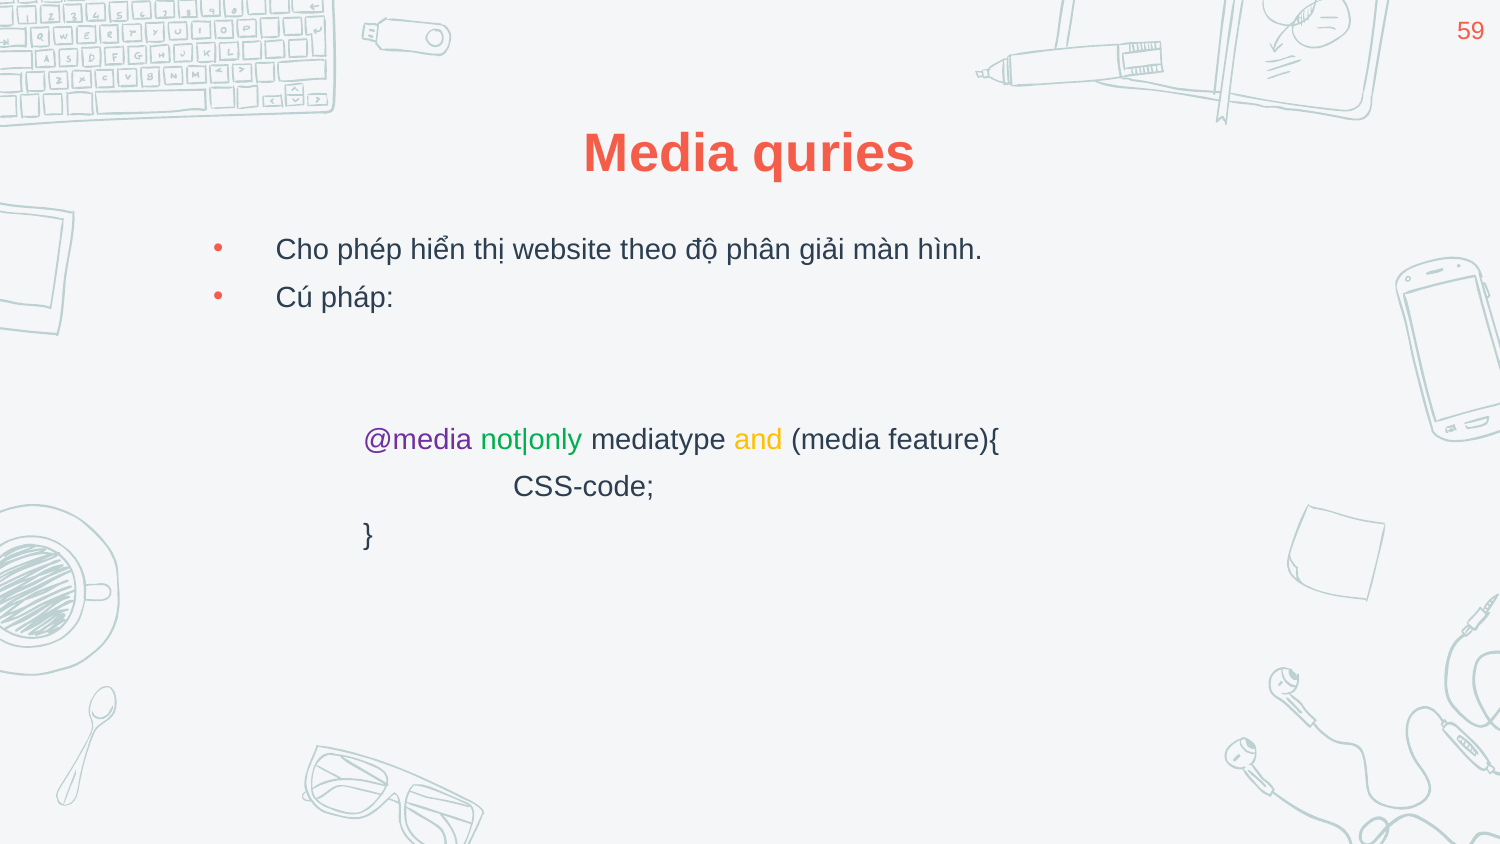

59
# Media quries
Cho phép hiển thị website theo độ phân giải màn hình.
Cú pháp:

	@media not|only mediatype and (media feature){
		CSS-code;
	}